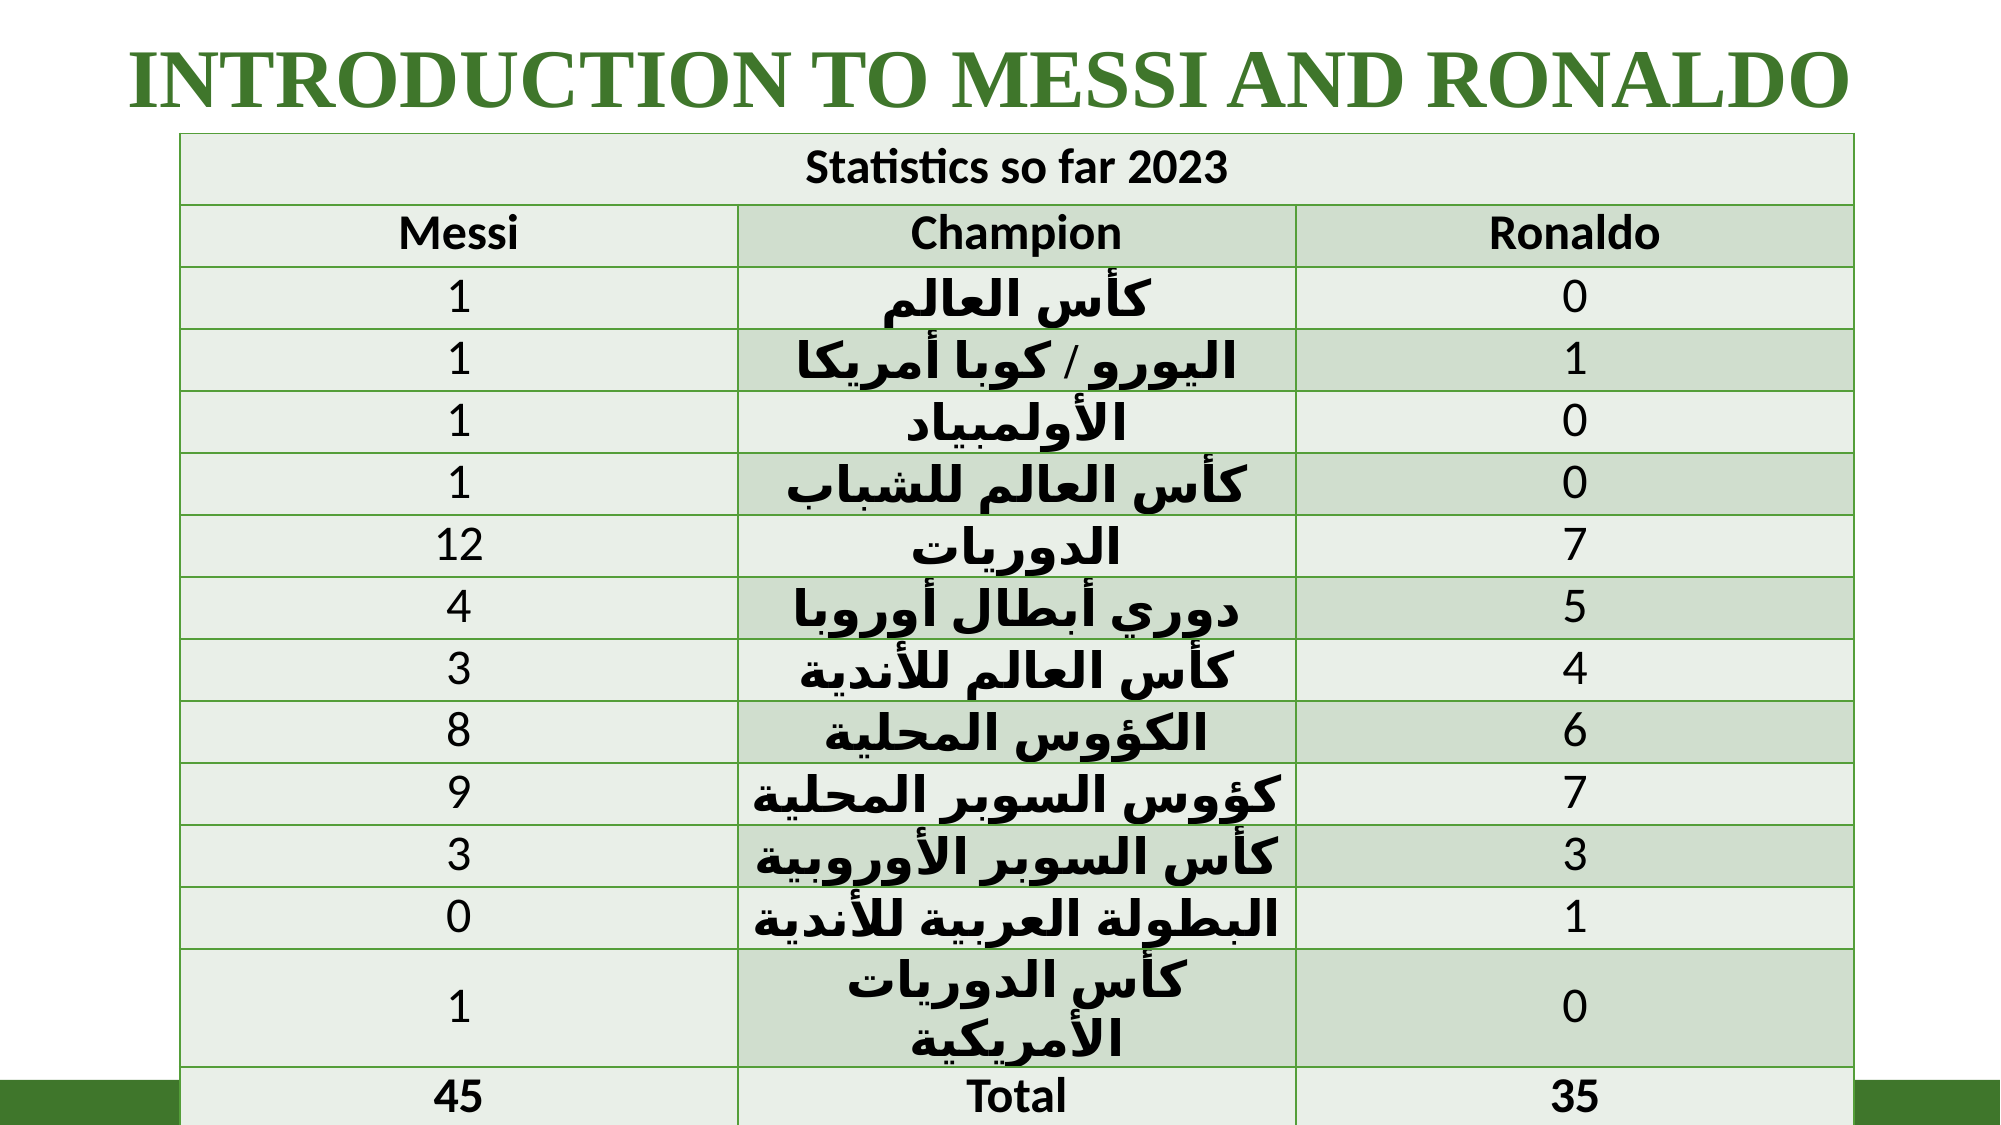

# Introduction To Messi And Ronaldo
| Statistics so far 2023 |  |  |
| --- | --- | --- |
| Messi | Champion | Ronaldo |
| 1 | كأس العالم | 0 |
| 1 | اليورو / كوبا أمريكا | 1 |
| 1 | الأولمبياد | 0 |
| 1 | كأس العالم للشباب | 0 |
| 12 | الدوريات | 7 |
| 4 | دوري أبطال أوروبا | 5 |
| 3 | كأس العالم للأندية | 4 |
| 8 | الكؤوس المحلية | 6 |
| 9 | كؤوس السوبر المحلية | 7 |
| 3 | كأس السوبر الأوروبية | 3 |
| 0 | البطولة العربية للأندية | 1 |
| 1 | كأس الدوريات الأمريكية | 0 |
| 45 | Total | 35 |